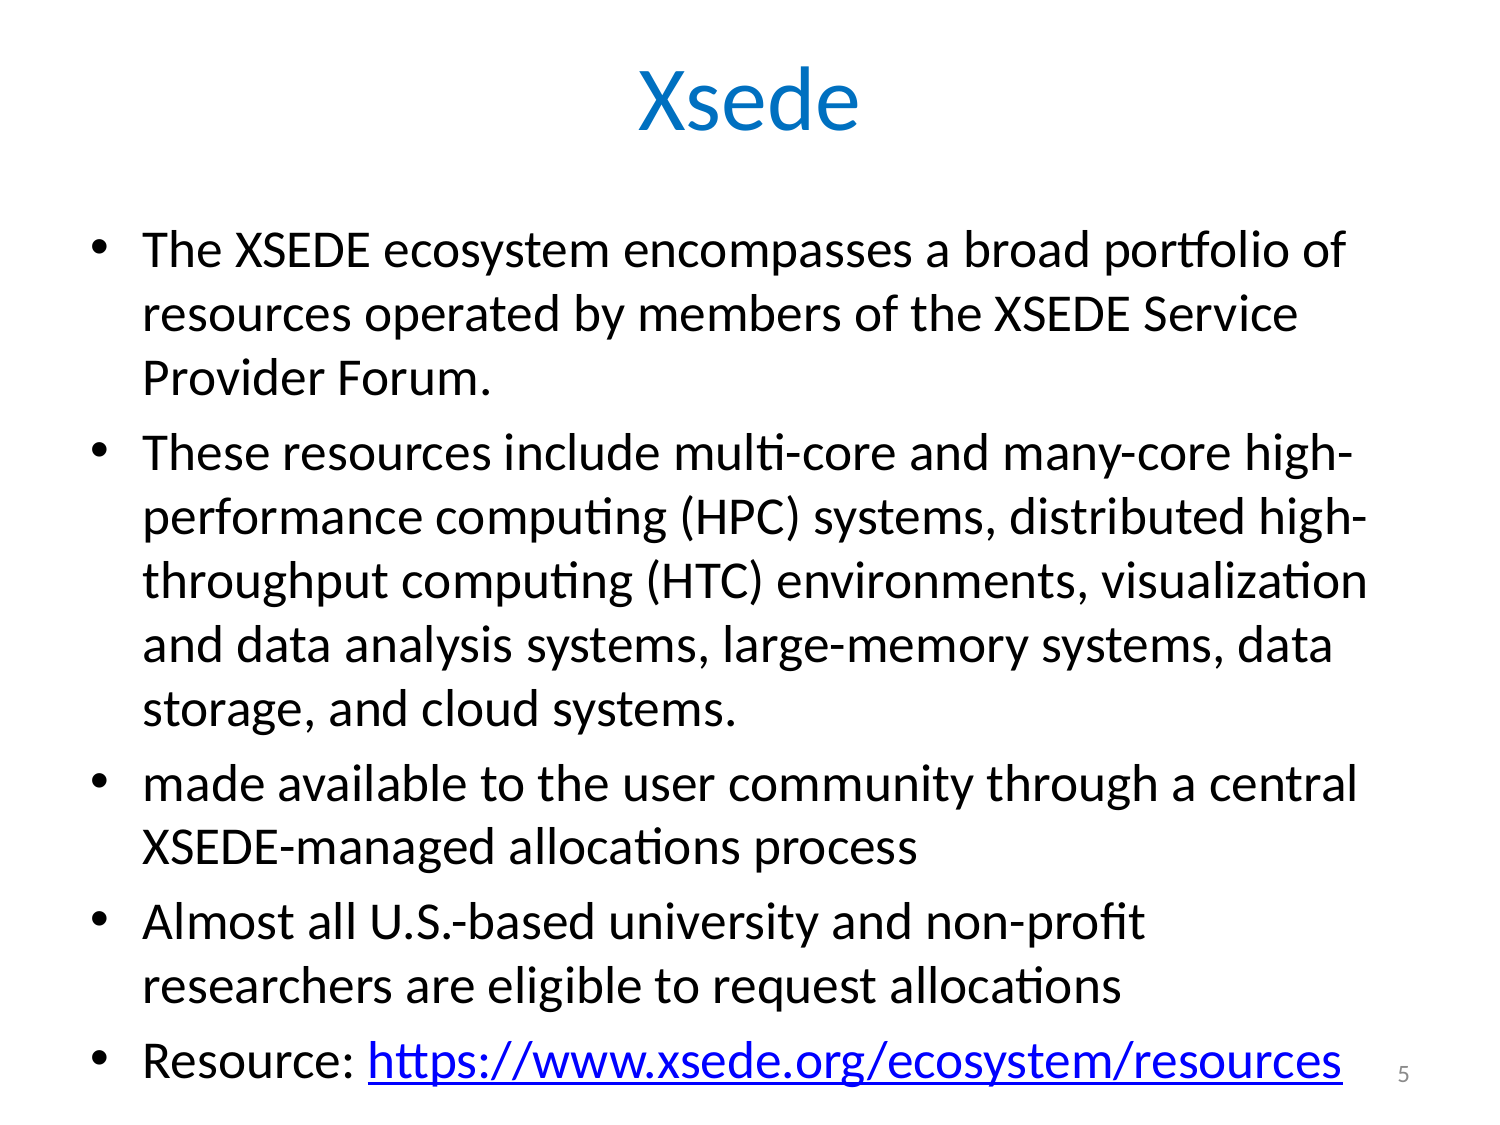

# Xsede
The XSEDE ecosystem encompasses a broad portfolio of resources operated by members of the XSEDE Service Provider Forum.
These resources include multi-core and many-core high-performance computing (HPC) systems, distributed high-throughput computing (HTC) environments, visualization and data analysis systems, large-memory systems, data storage, and cloud systems.
made available to the user community through a central XSEDE-managed allocations process
Almost all U.S.-based university and non-profit researchers are eligible to request allocations
Resource: https://www.xsede.org/ecosystem/resources
5